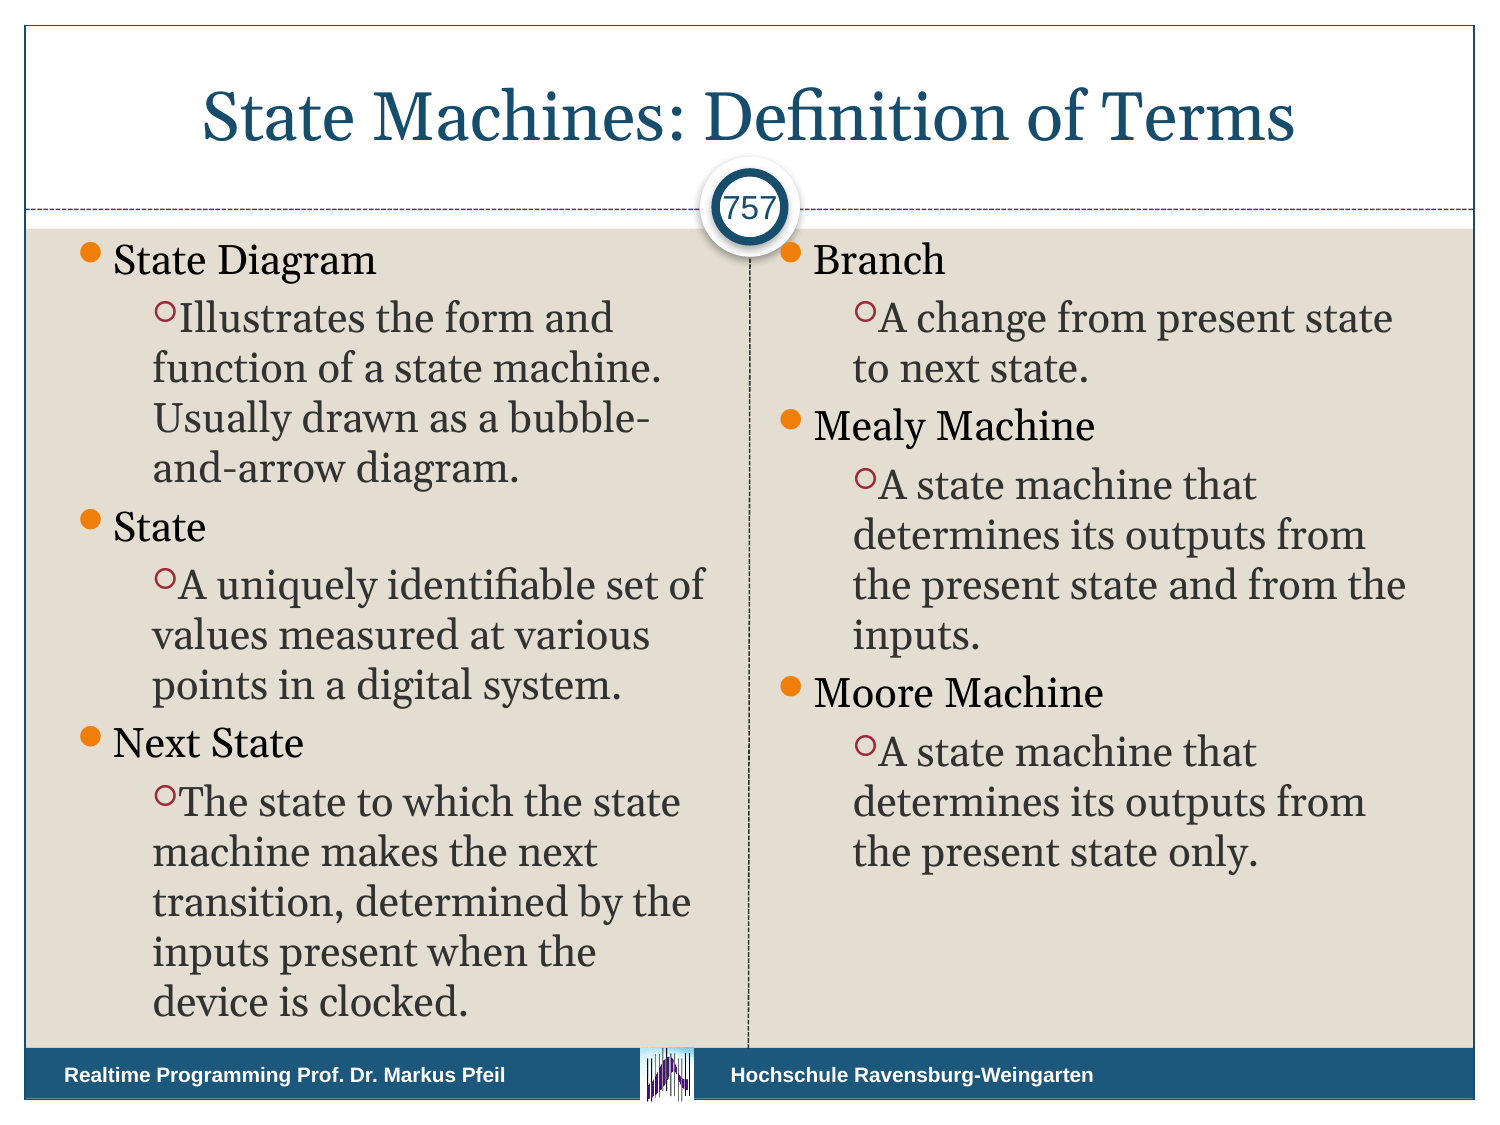

# State Machines: Definition of Terms
757
State Diagram
Illustrates the form and function of a state machine.  Usually drawn as a bubble-and-arrow diagram.
State
A uniquely identifiable set of values measured at various points in a digital system.
Next State
The state to which the state machine makes the next transition, determined by the inputs present when the device is clocked.
Branch
A change from present state to next state.
Mealy Machine
A state machine that determines its outputs from the present state and from the inputs.
Moore Machine
A state machine that determines its outputs from the present state only.

Realtime Programming Prof. Dr. Markus Pfeil